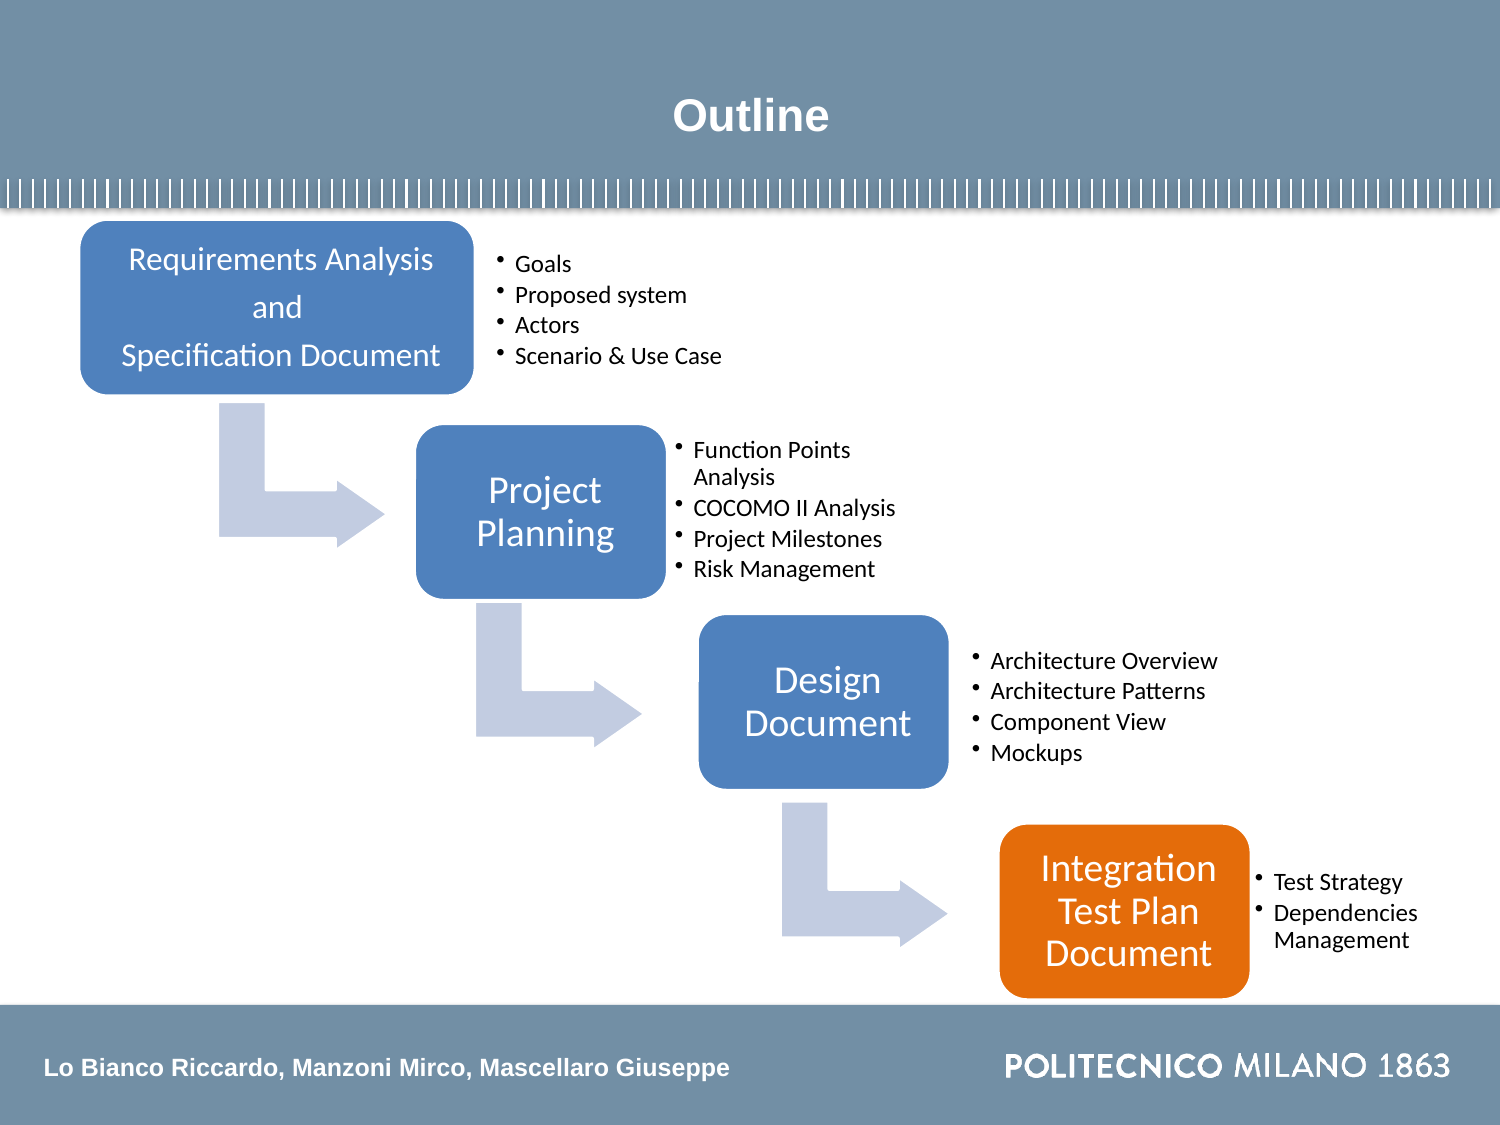

# Outline
Requirements Analysis
and
Specification Document
Goals
Proposed system
Actors
Scenario & Use Case
Project Planning
Function Points Analysis
COCOMO II Analysis
Project Milestones
Risk Management
Design Document
Architecture Overview
Architecture Patterns
Component View
Mockups
Integration Test Plan Document
Test Strategy
Dependencies Management